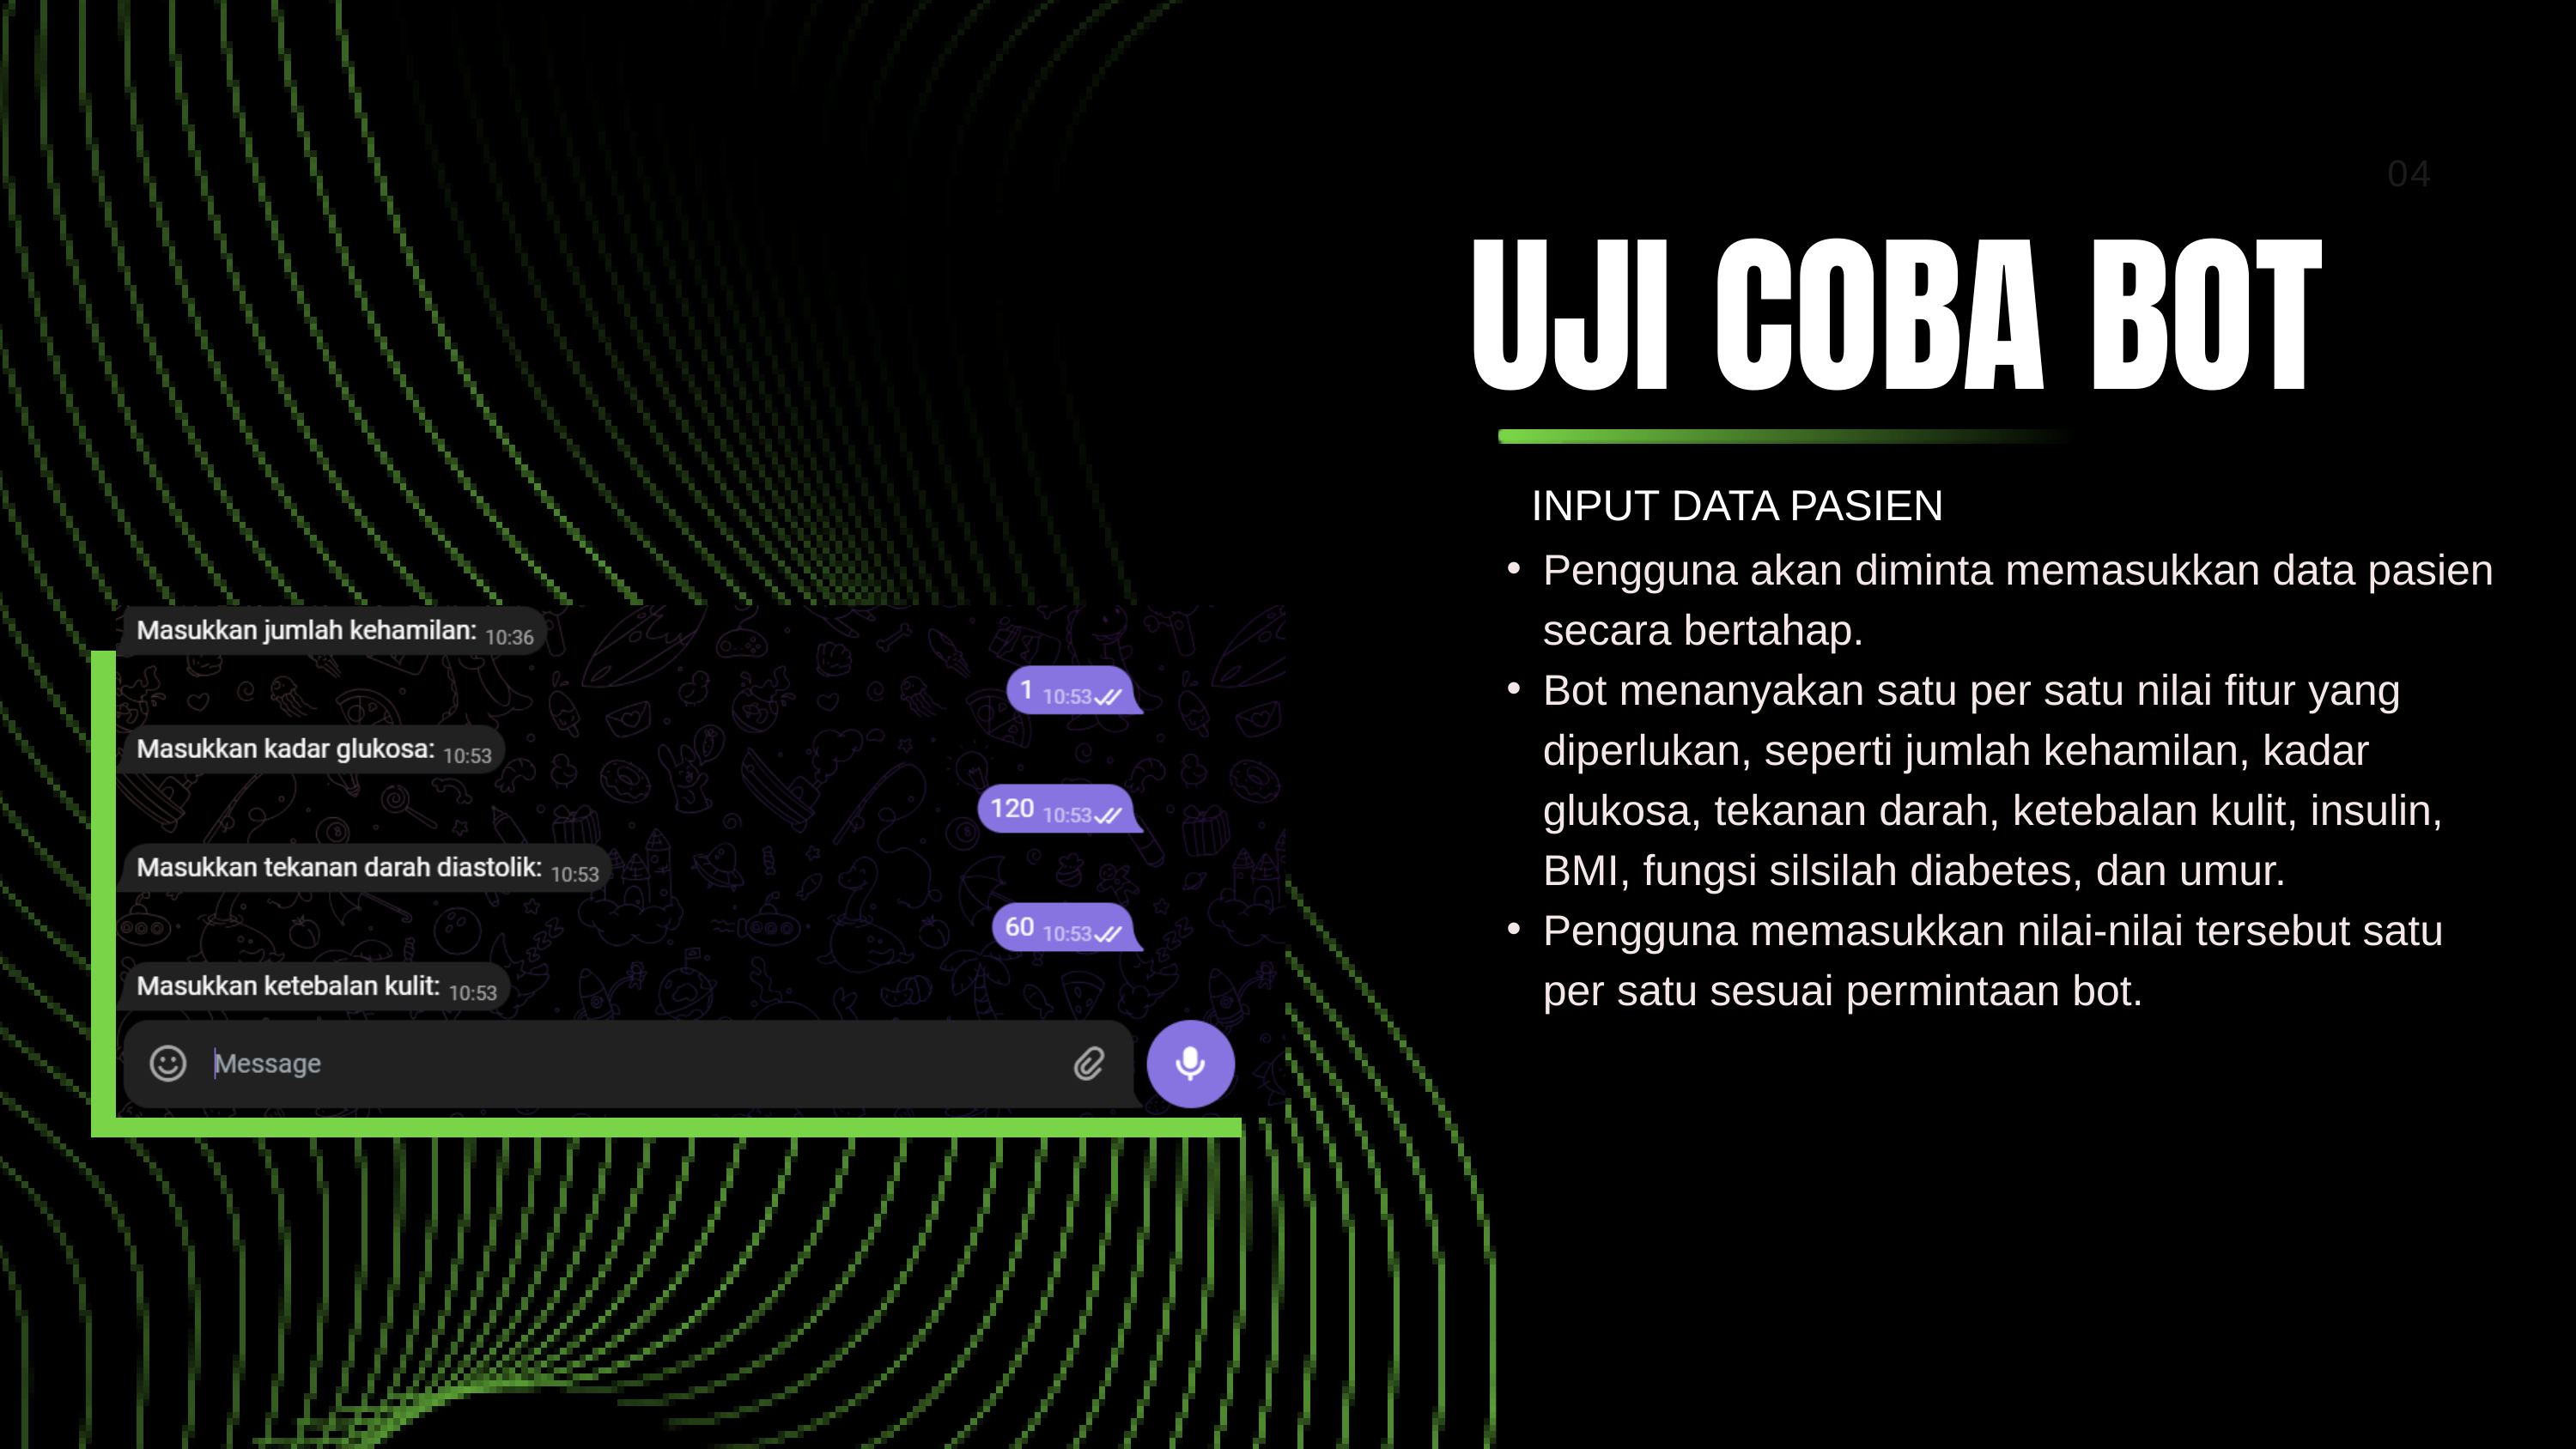

04
UJI COBA BOT

INPUT DATA PASIEN
Pengguna akan diminta memasukkan data pasien secara bertahap.
Bot menanyakan satu per satu nilai fitur yang diperlukan, seperti jumlah kehamilan, kadar glukosa, tekanan darah, ketebalan kulit, insulin, BMI, fungsi silsilah diabetes, dan umur.
Pengguna memasukkan nilai-nilai tersebut satu per satu sesuai permintaan bot.